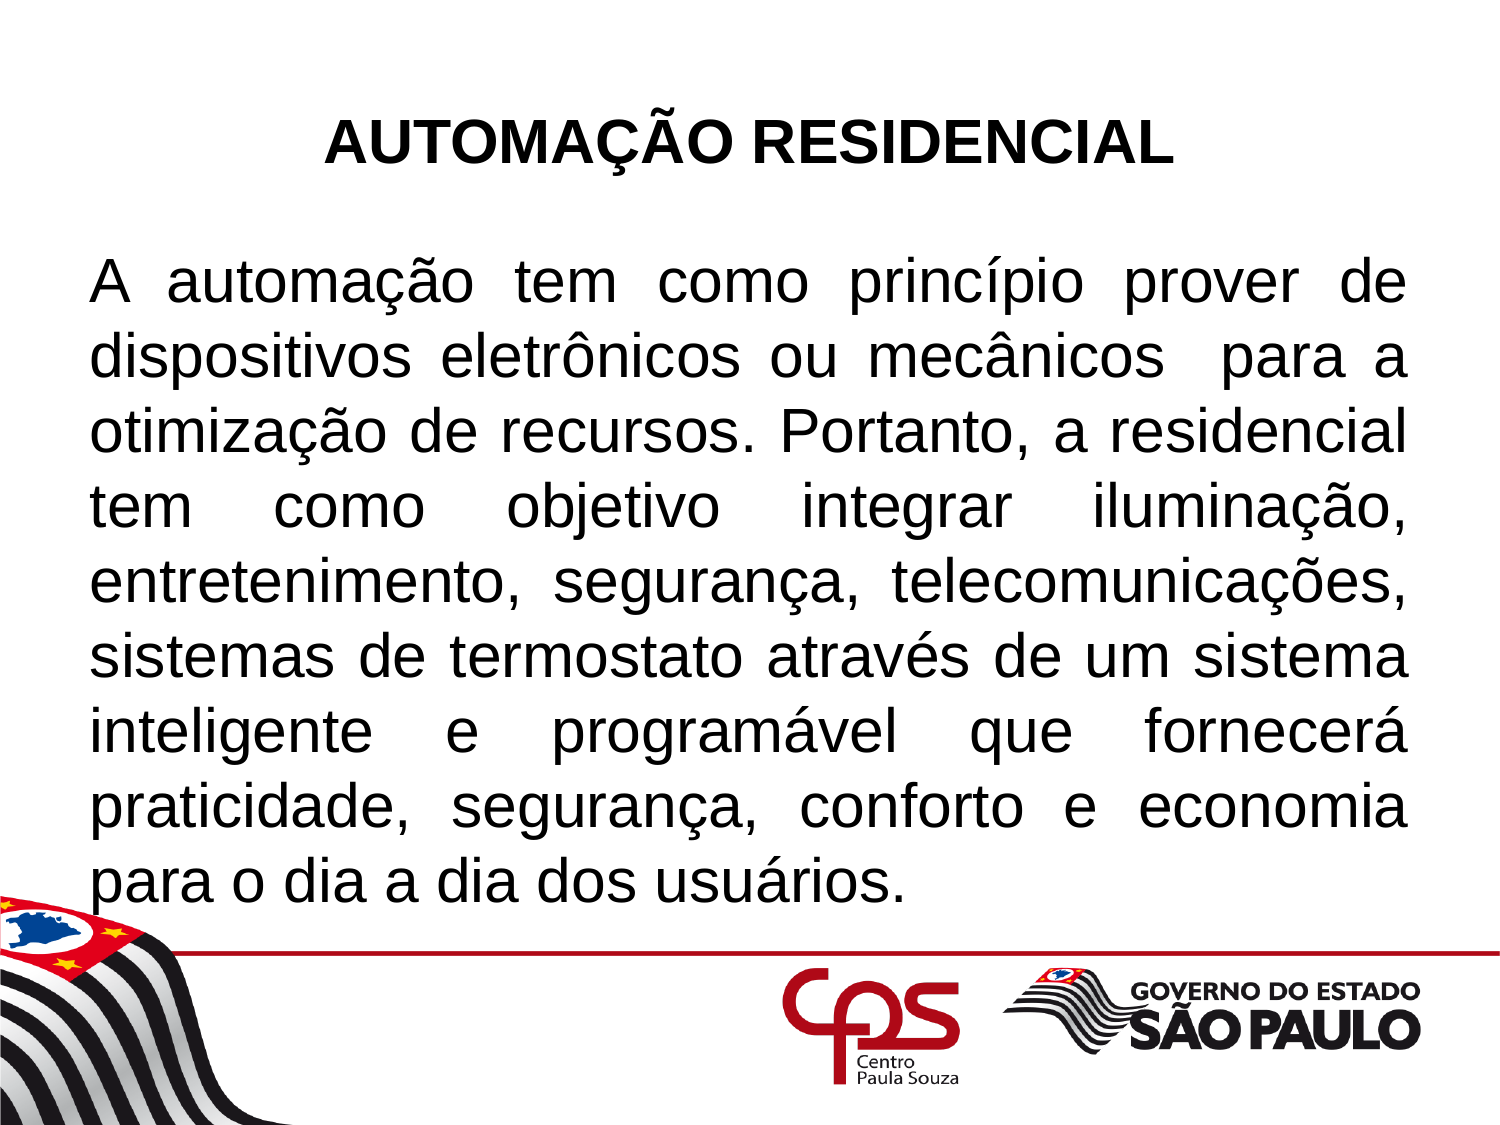

# AUTOMAÇÃO RESIDENCIAL
A automação tem como princípio prover de dispositivos eletrônicos ou mecânicos  para a otimização de recursos. Portanto, a residencial tem como objetivo integrar iluminação, entretenimento, segurança, telecomunicações, sistemas de termostato através de um sistema inteligente e programável que fornecerá praticidade, segurança, conforto e economia para o dia a dia dos usuários.